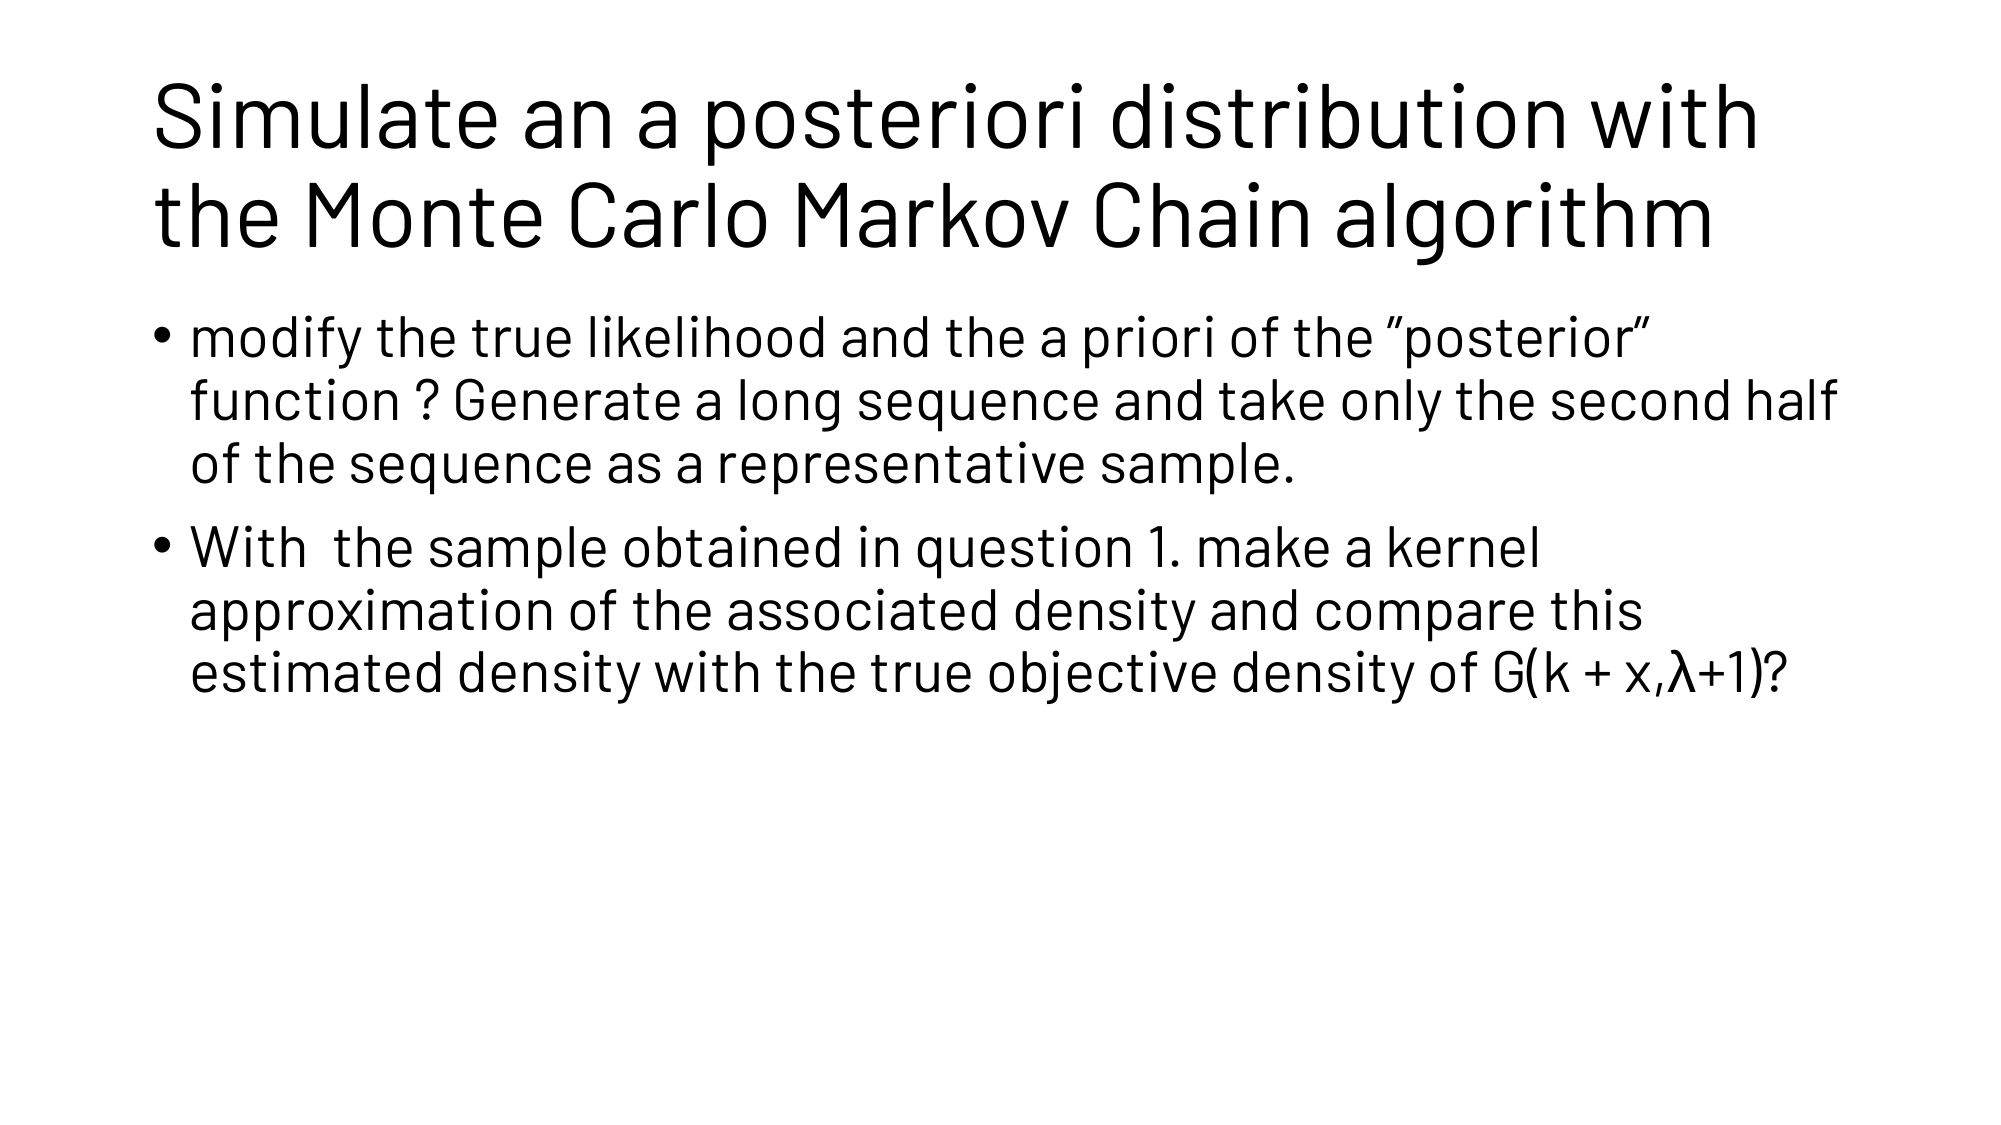

# Simulate an a posteriori distribution with the Monte Carlo Markov Chain algorithm
modify the true likelihood and the a priori of the ”posterior” function ? Generate a long sequence and take only the second half of the sequence as a representative sample.
With  the sample obtained in question 1. make a kernel approximation of the associated density and compare this estimated density with the true objective density of G(k + x,λ+1)?